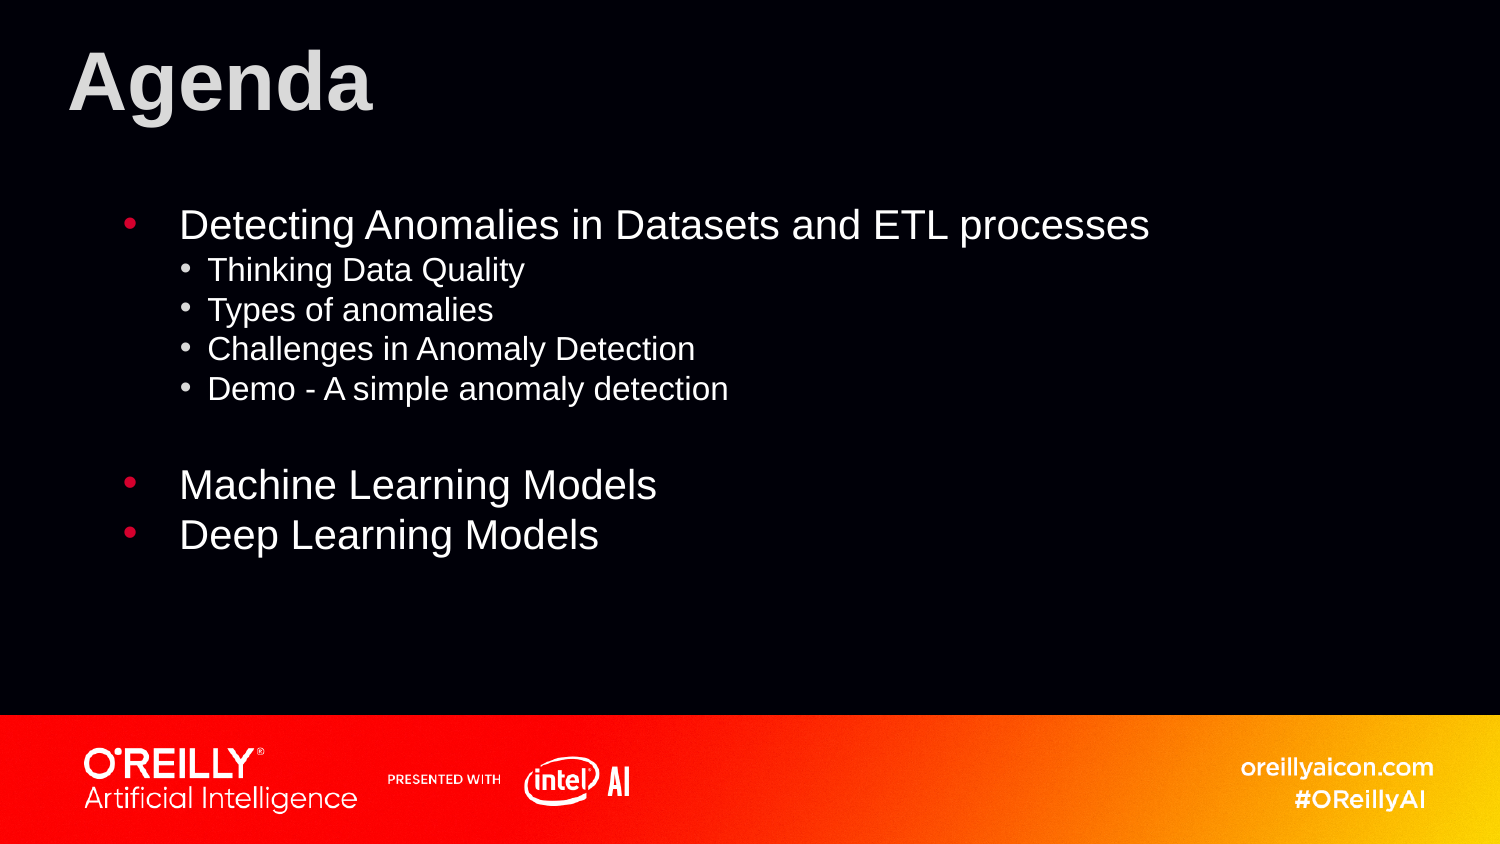

# Agenda
Detecting Anomalies in Datasets and ETL processes
Thinking Data Quality
Types of anomalies
Challenges in Anomaly Detection
Demo - A simple anomaly detection

Machine Learning Models
Deep Learning Models